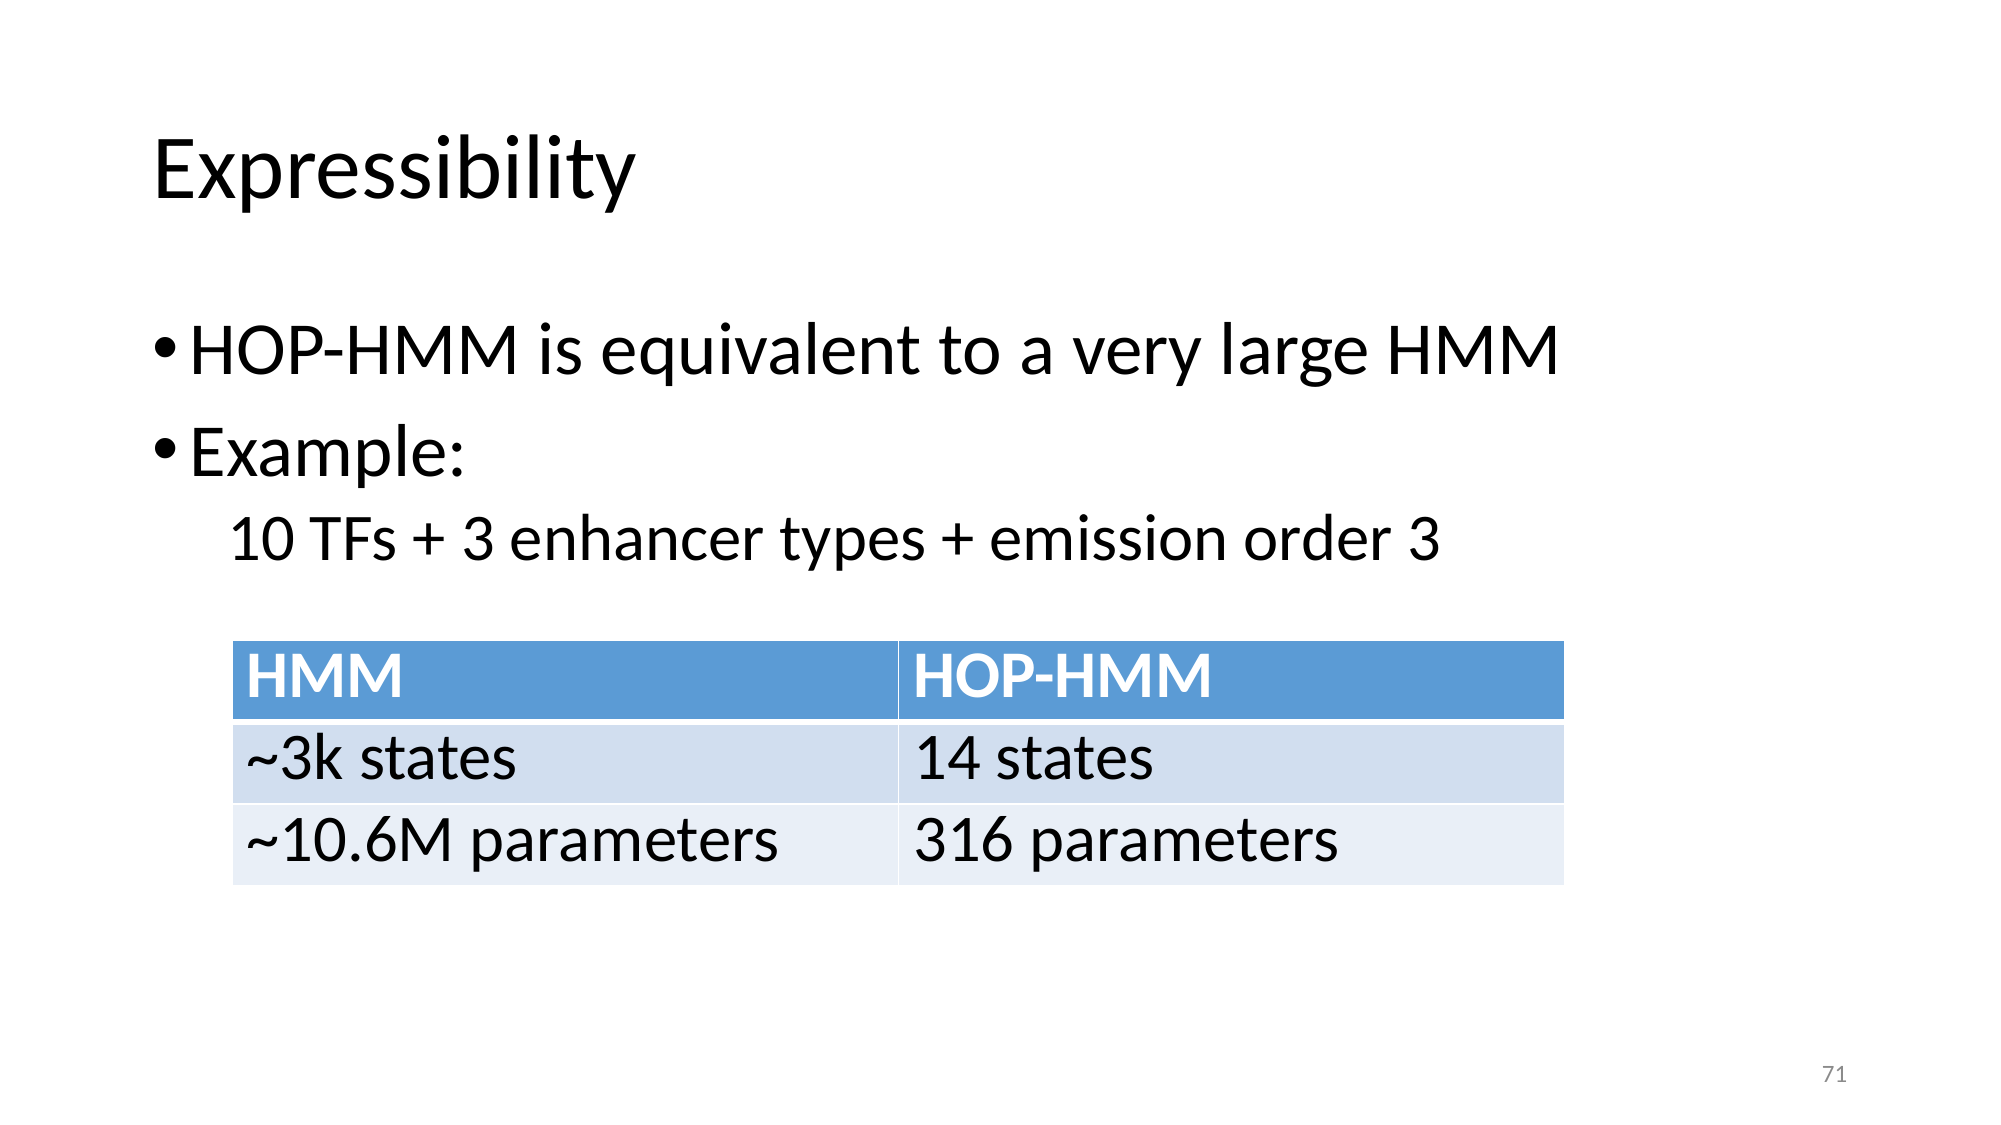

# Expressibility
HOP-HMM is equivalent to a very large HMM
Example:
10 TFs + 3 enhancer types + emission order 3
| HMM | HOP-HMM |
| --- | --- |
| ~3k states | 14 states |
| ~10.6M parameters | 316 parameters |
71